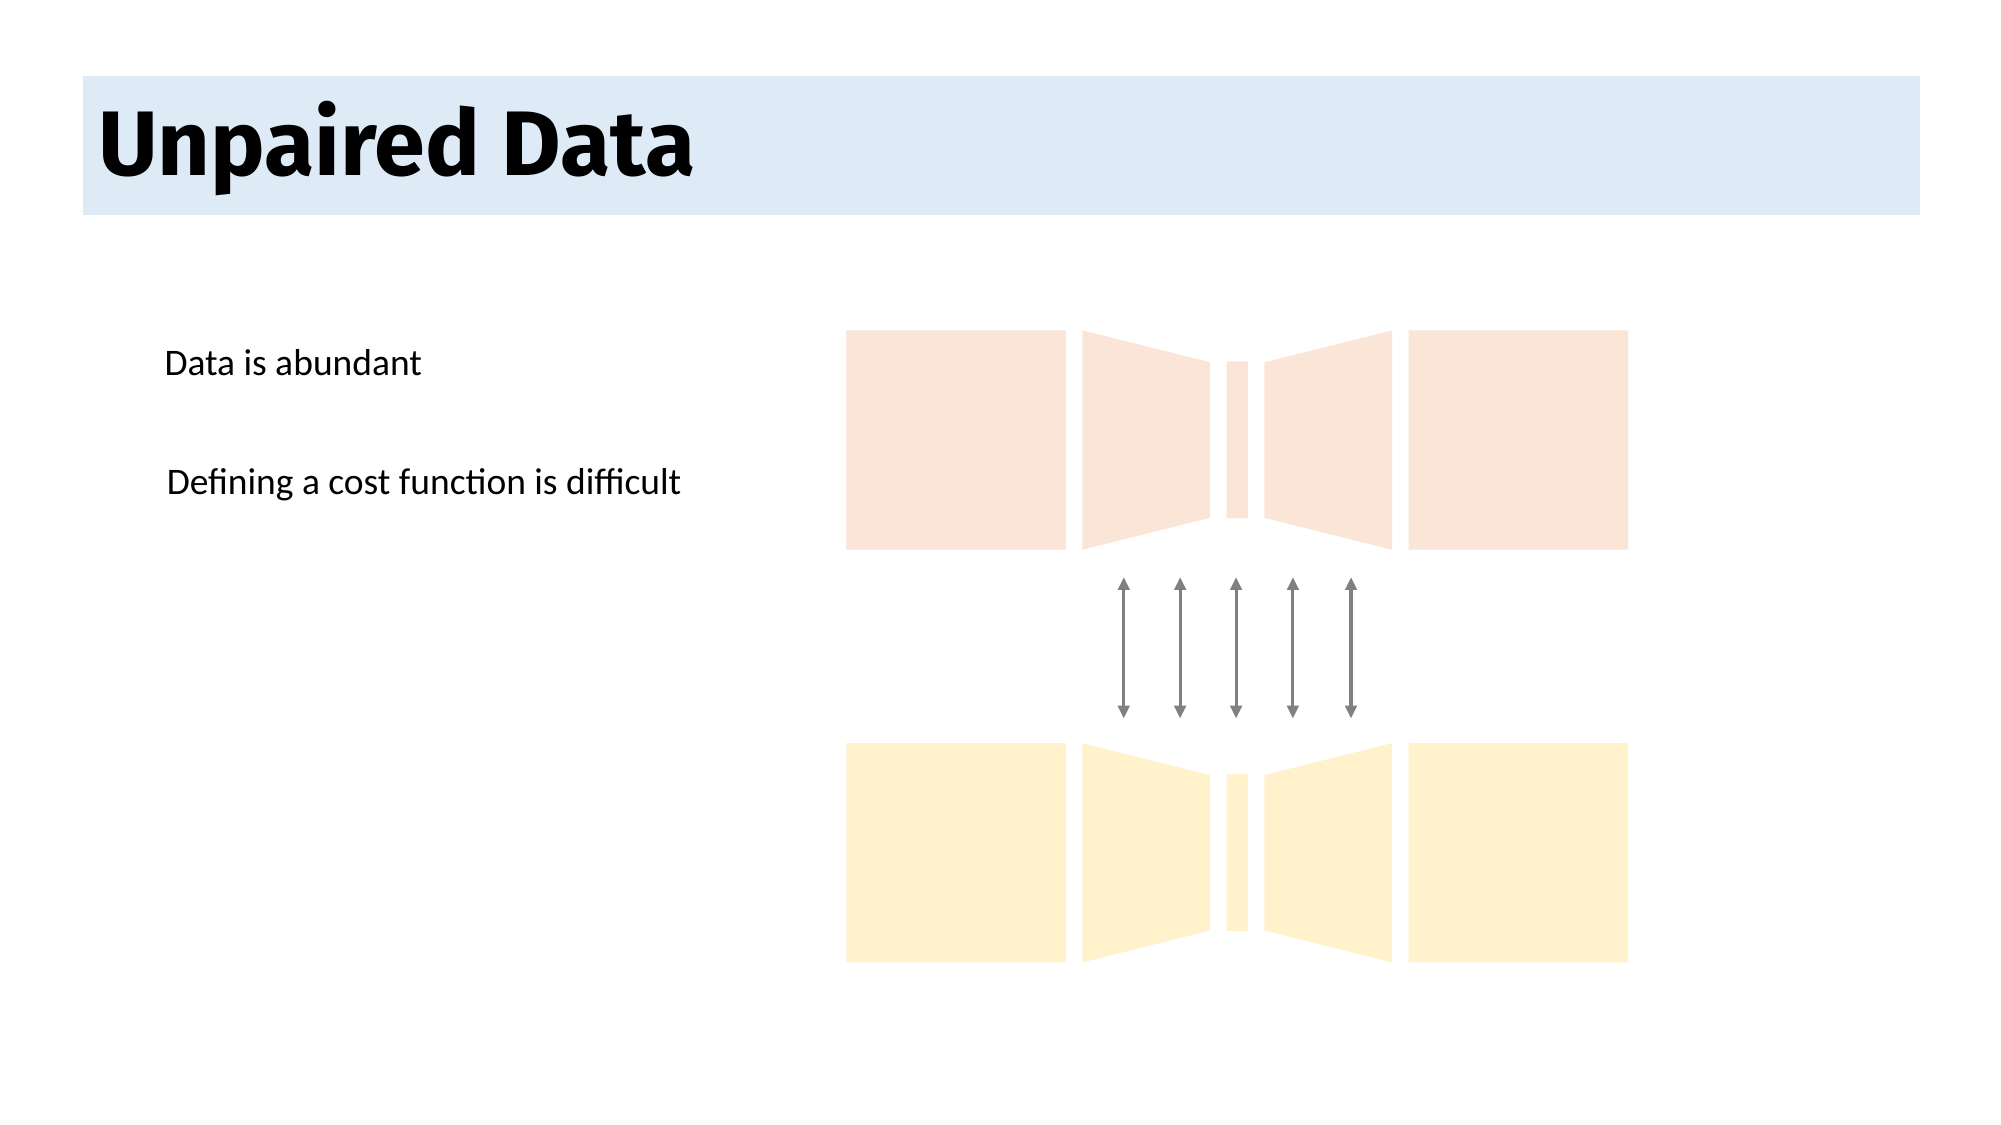

# Unpaired Data
Data is abundant

Defining a cost function is difficult